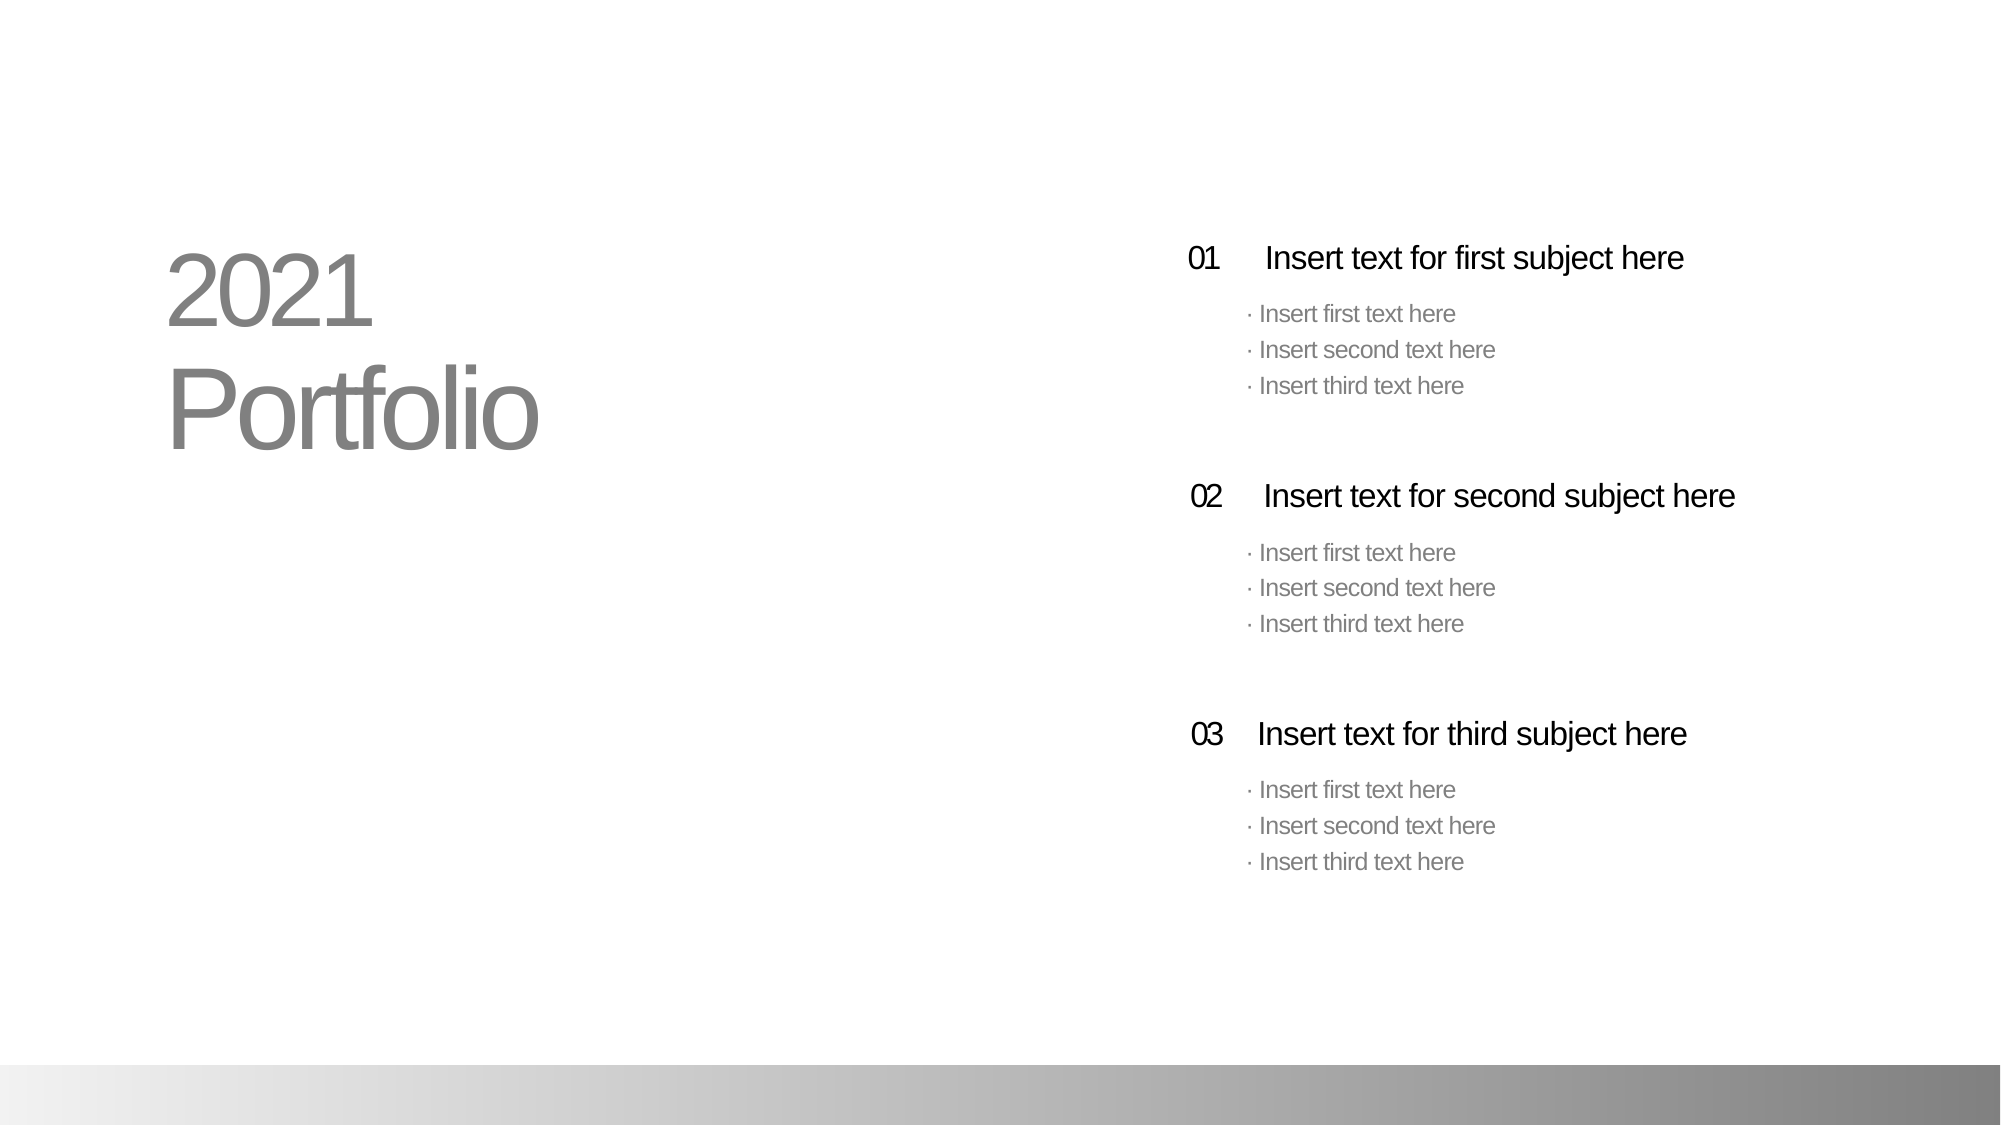

2021
Portfolio
01
Insert text for first subject here
· Insert first text here
· Insert second text here
· Insert third text here
02
Insert text for second subject here
· Insert first text here
· Insert second text here
· Insert third text here
03
Insert text for third subject here
· Insert first text here
· Insert second text here
· Insert third text here